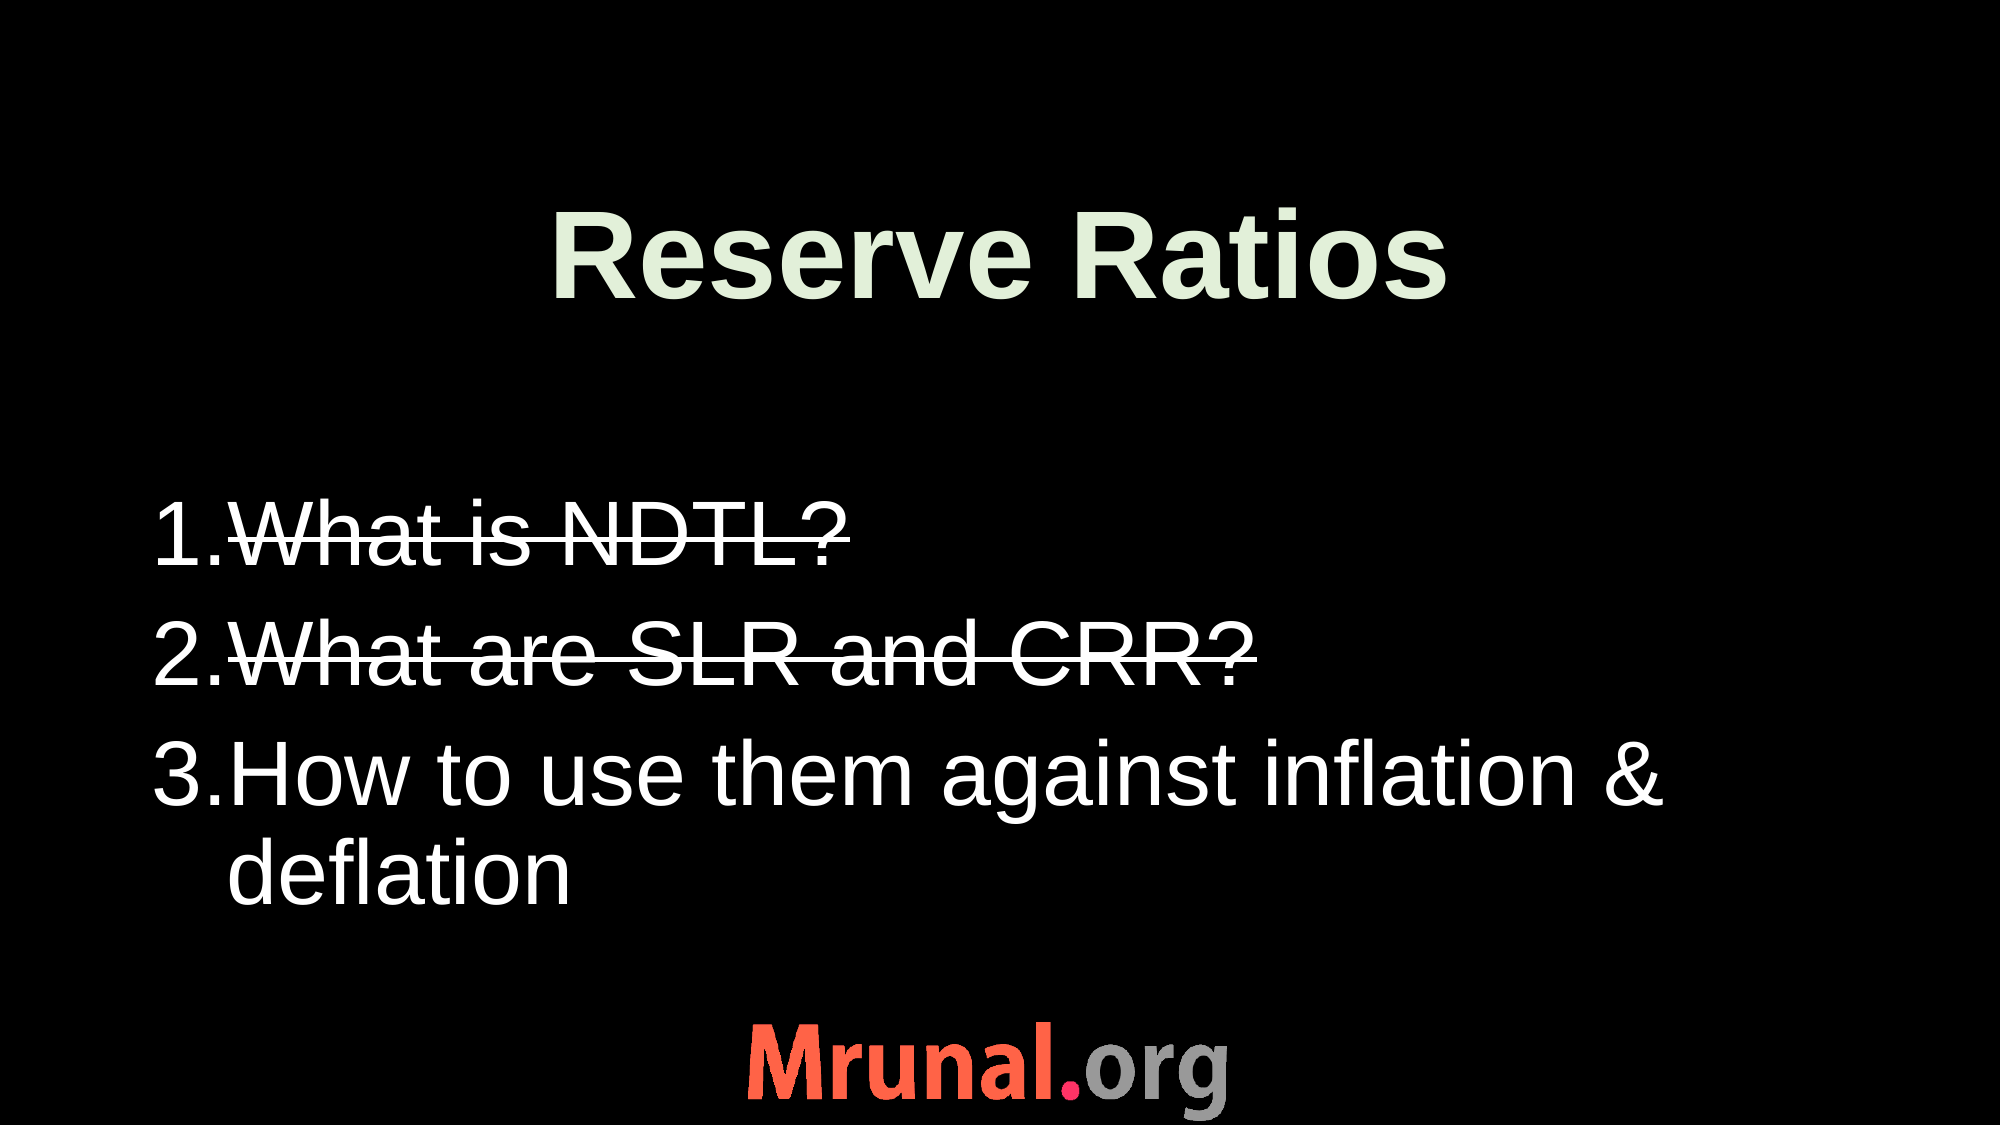

# Reserve Ratios
What is NDTL?
What are SLR and CRR?
How to use them against inflation & deflation